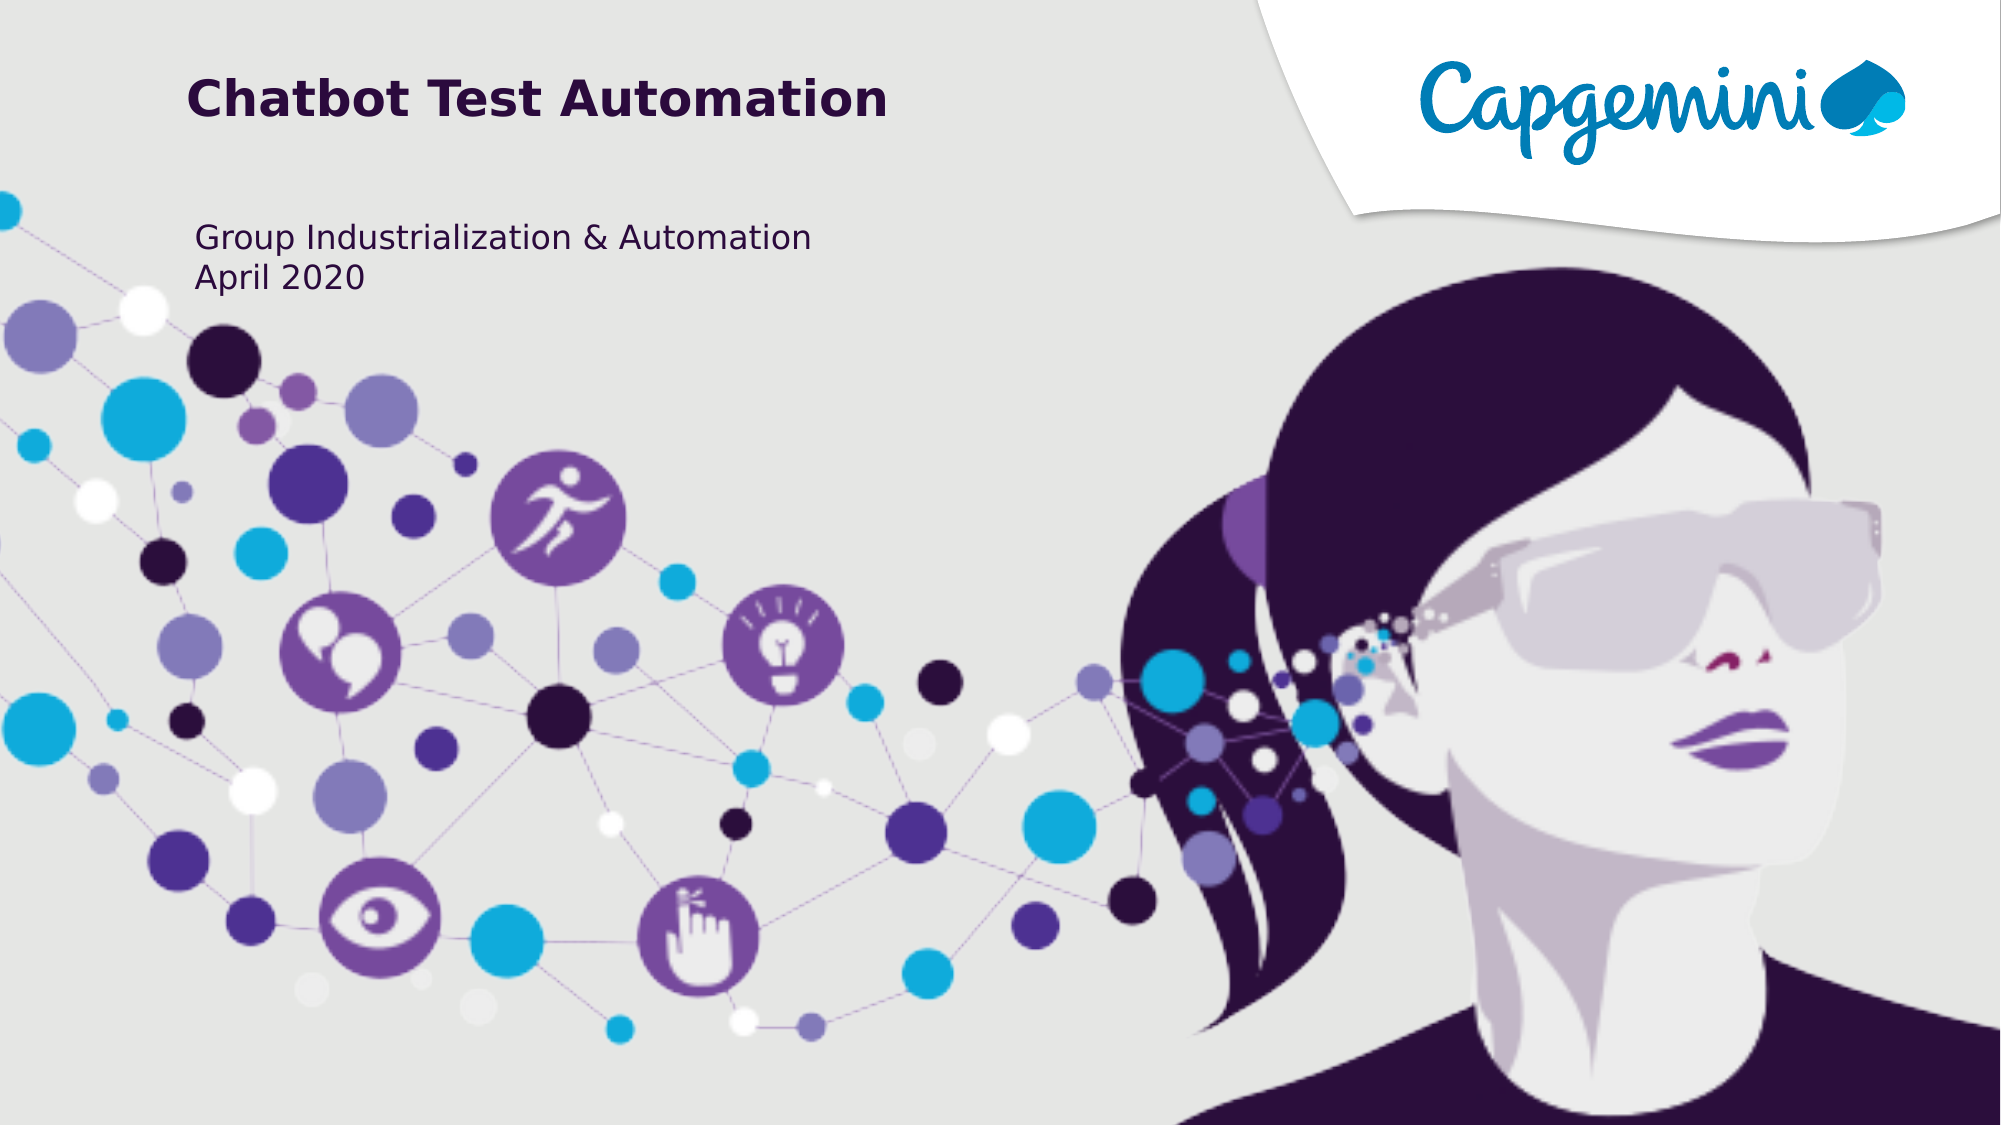

Chatbot Test Automation

Group Industrialization & Automation
April 2020